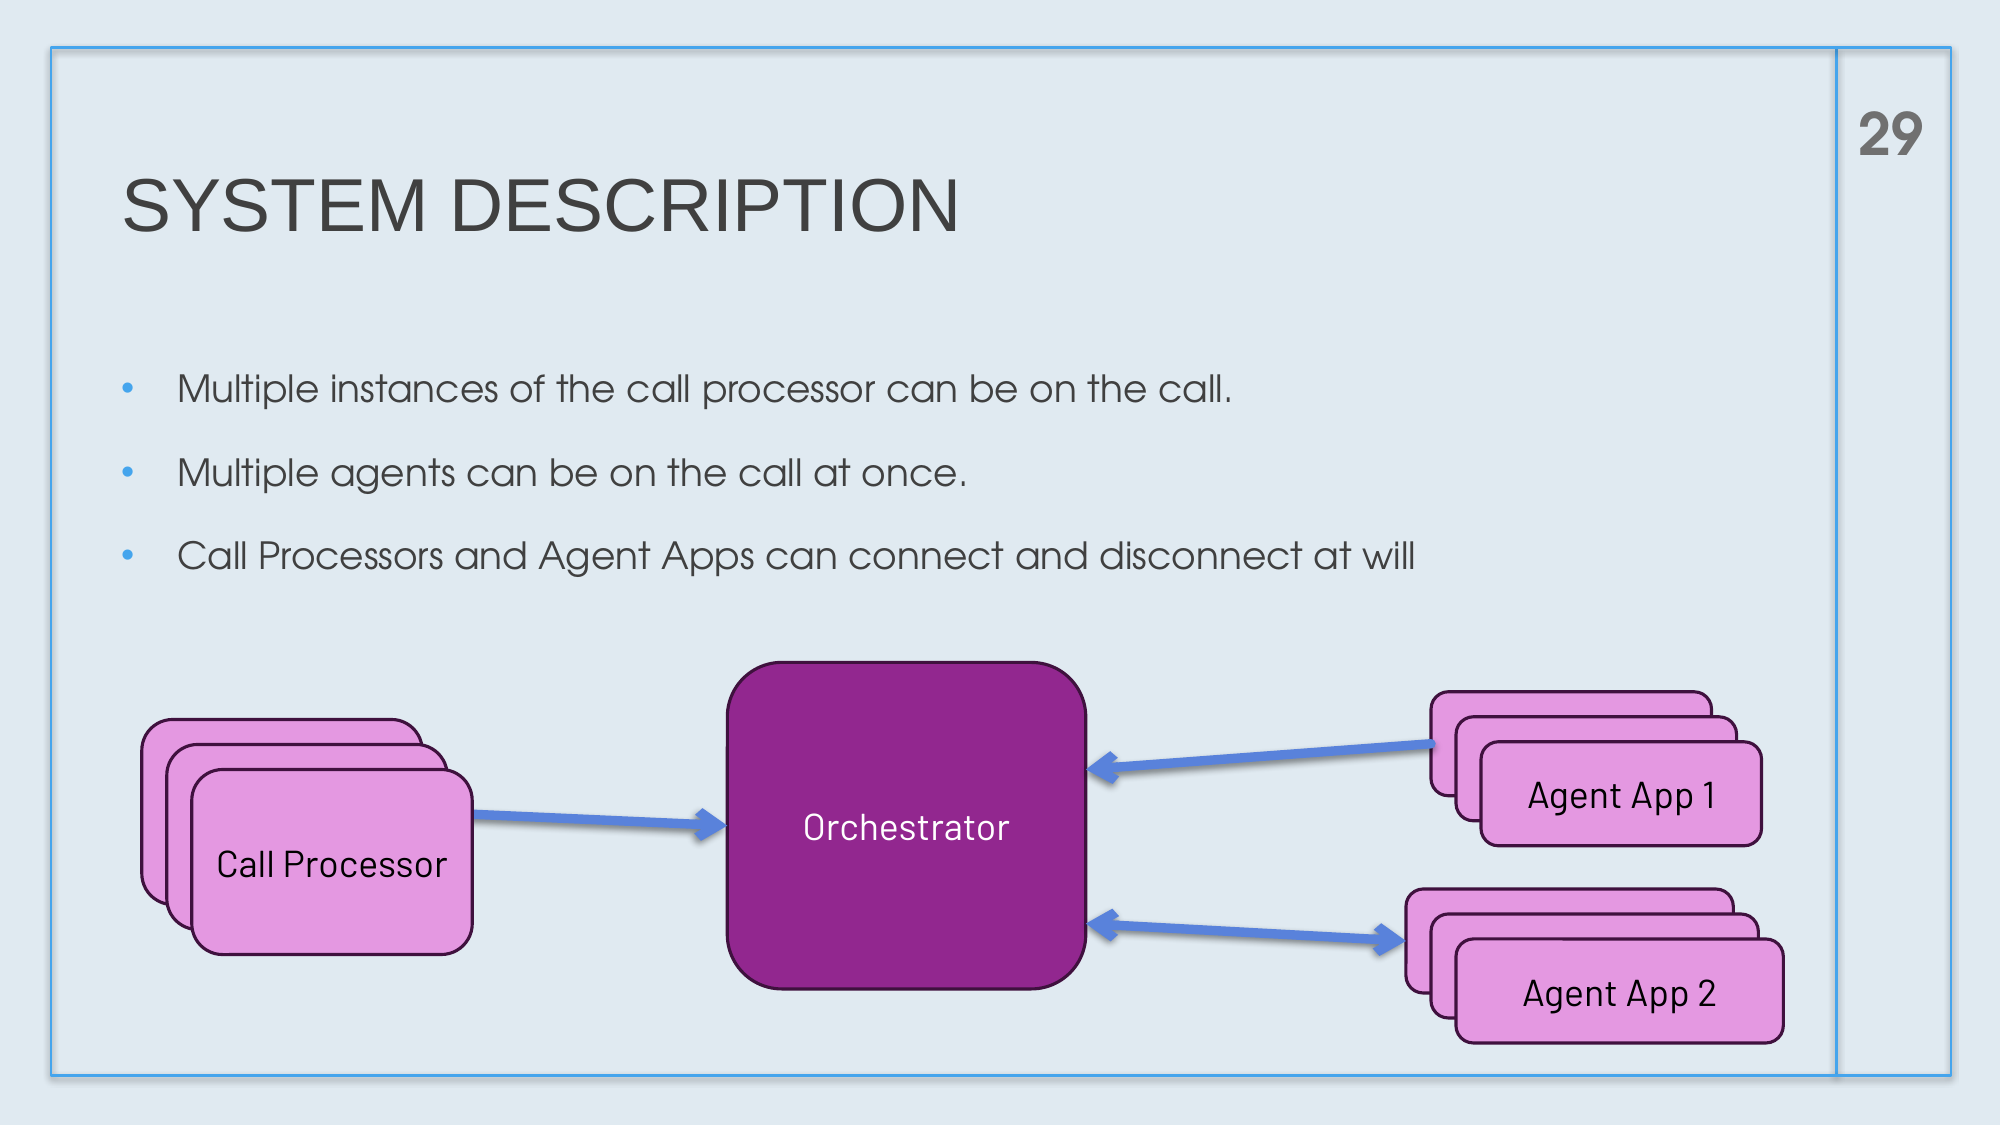

29
# System description
Multiple instances of the call processor can be on the call.
Multiple agents can be on the call at once.
Call Processors and Agent Apps can connect and disconnect at will

Orchestrator
Agent App 1
Agent App 1
Call Processor
Agent App 1
Call Processor
Call Processor
Agent App 2
Agent App 2
Agent App 2